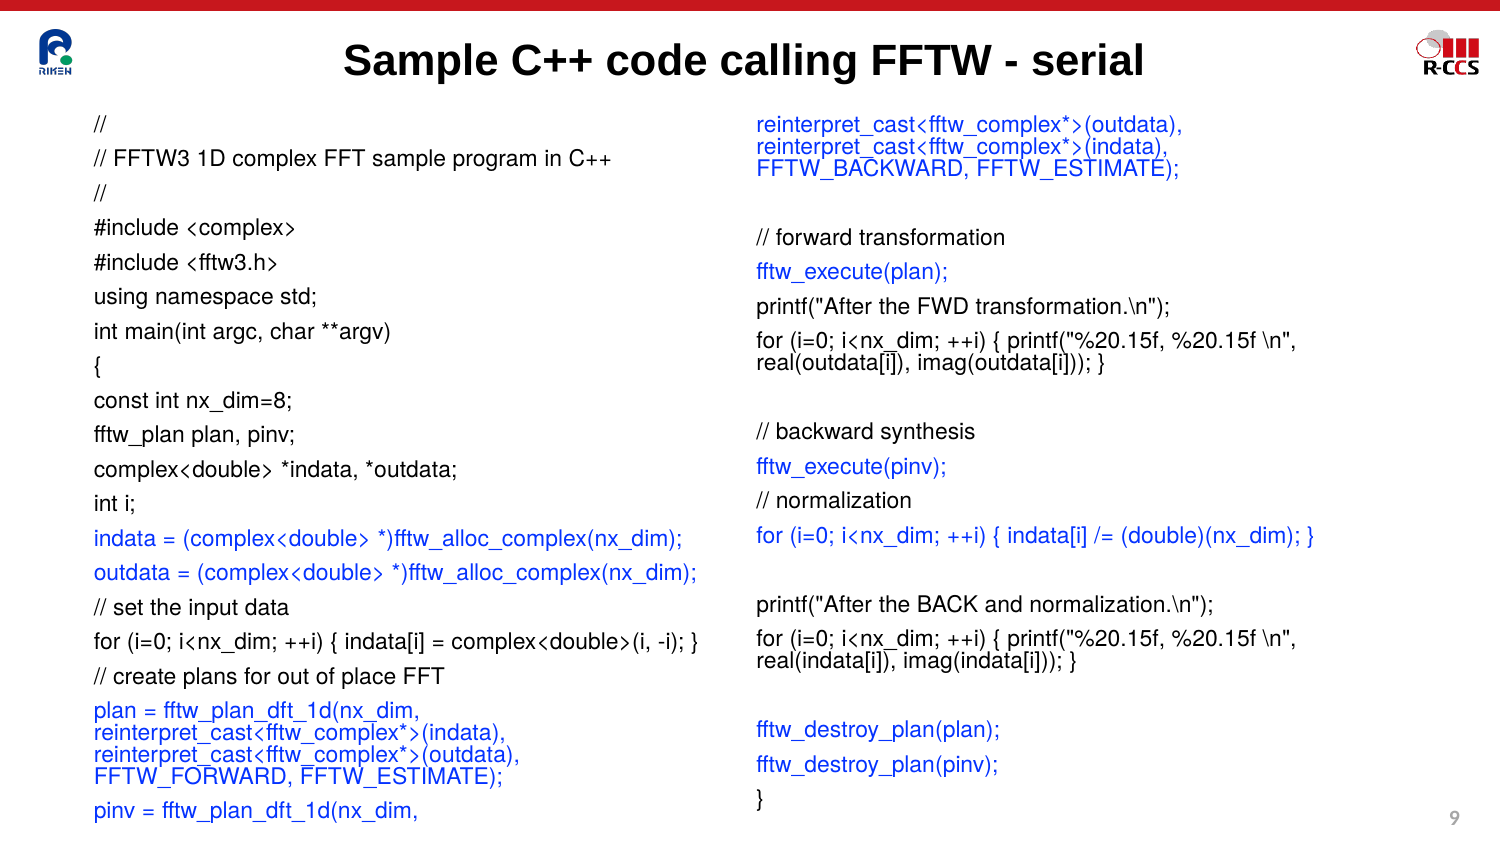

# Sample C++ code calling FFTW - serial
//
// FFTW3 1D complex FFT sample program in C++
//
#include <complex>
#include <fftw3.h>
using namespace std;
int main(int argc, char **argv)
{
const int nx_dim=8;
fftw_plan plan, pinv;
complex<double> *indata, *outdata;
int i;
indata = (complex<double> *)fftw_alloc_complex(nx_dim);
outdata = (complex<double> *)fftw_alloc_complex(nx_dim);
// set the input data
for (i=0; i<nx_dim; ++i) { indata[i] = complex<double>(i, -i); }
// create plans for out of place FFT
plan = fftw_plan_dft_1d(nx_dim, 	reinterpret_cast<fftw_complex*>(indata), 	reinterpret_cast<fftw_complex*>(outdata),        	FFTW_FORWARD, FFTW_ESTIMATE);
pinv = fftw_plan_dft_1d(nx_dim, 	reinterpret_cast<fftw_complex*>(outdata), 	reinterpret_cast<fftw_complex*>(indata),       	FFTW_BACKWARD, FFTW_ESTIMATE);

// forward transformation
fftw_execute(plan);
printf("After the FWD transformation.\n");
for (i=0; i<nx_dim; ++i) { printf("%20.15f, %20.15f \n", real(outdata[i]), imag(outdata[i])); }

// backward synthesis
fftw_execute(pinv);
// normalization
for (i=0; i<nx_dim; ++i) { indata[i] /= (double)(nx_dim); }

printf("After the BACK and normalization.\n");
for (i=0; i<nx_dim; ++i) { printf("%20.15f, %20.15f \n", real(indata[i]), imag(indata[i])); }

fftw_destroy_plan(plan);
fftw_destroy_plan(pinv);
}
9